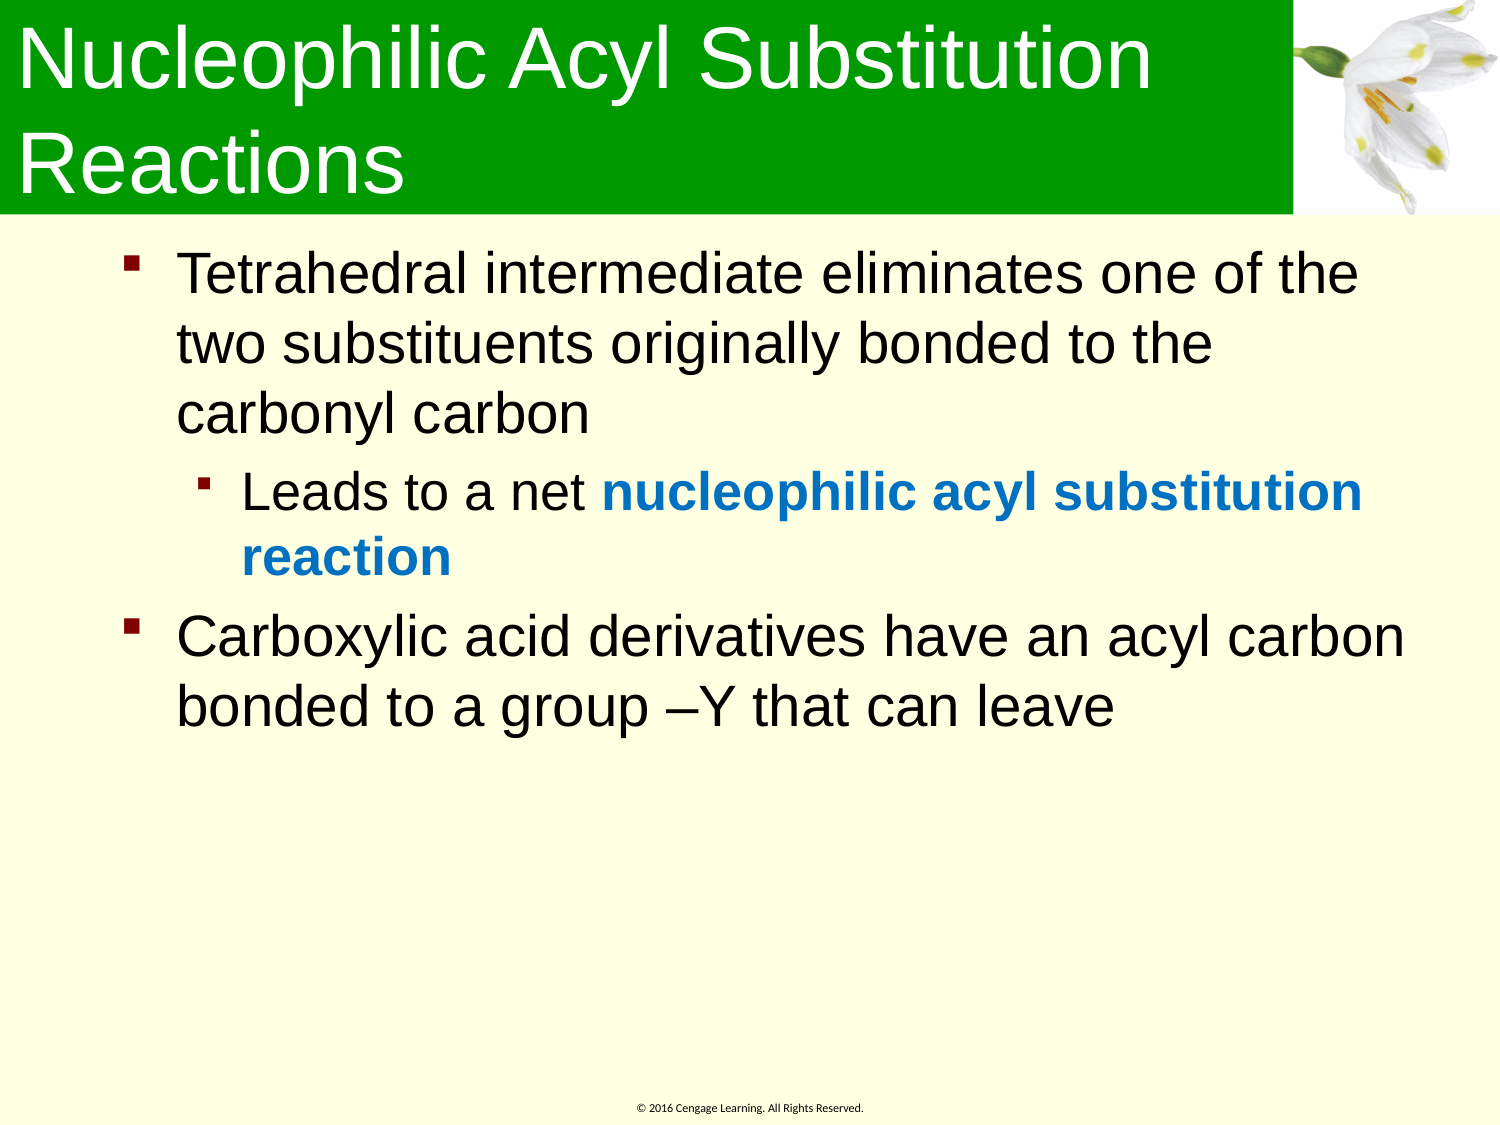

# Nucleophilic Acyl Substitution Reactions
Tetrahedral intermediate eliminates one of the two substituents originally bonded to the carbonyl carbon
Leads to a net nucleophilic acyl substitution reaction
Carboxylic acid derivatives have an acyl carbon bonded to a group –Y that can leave